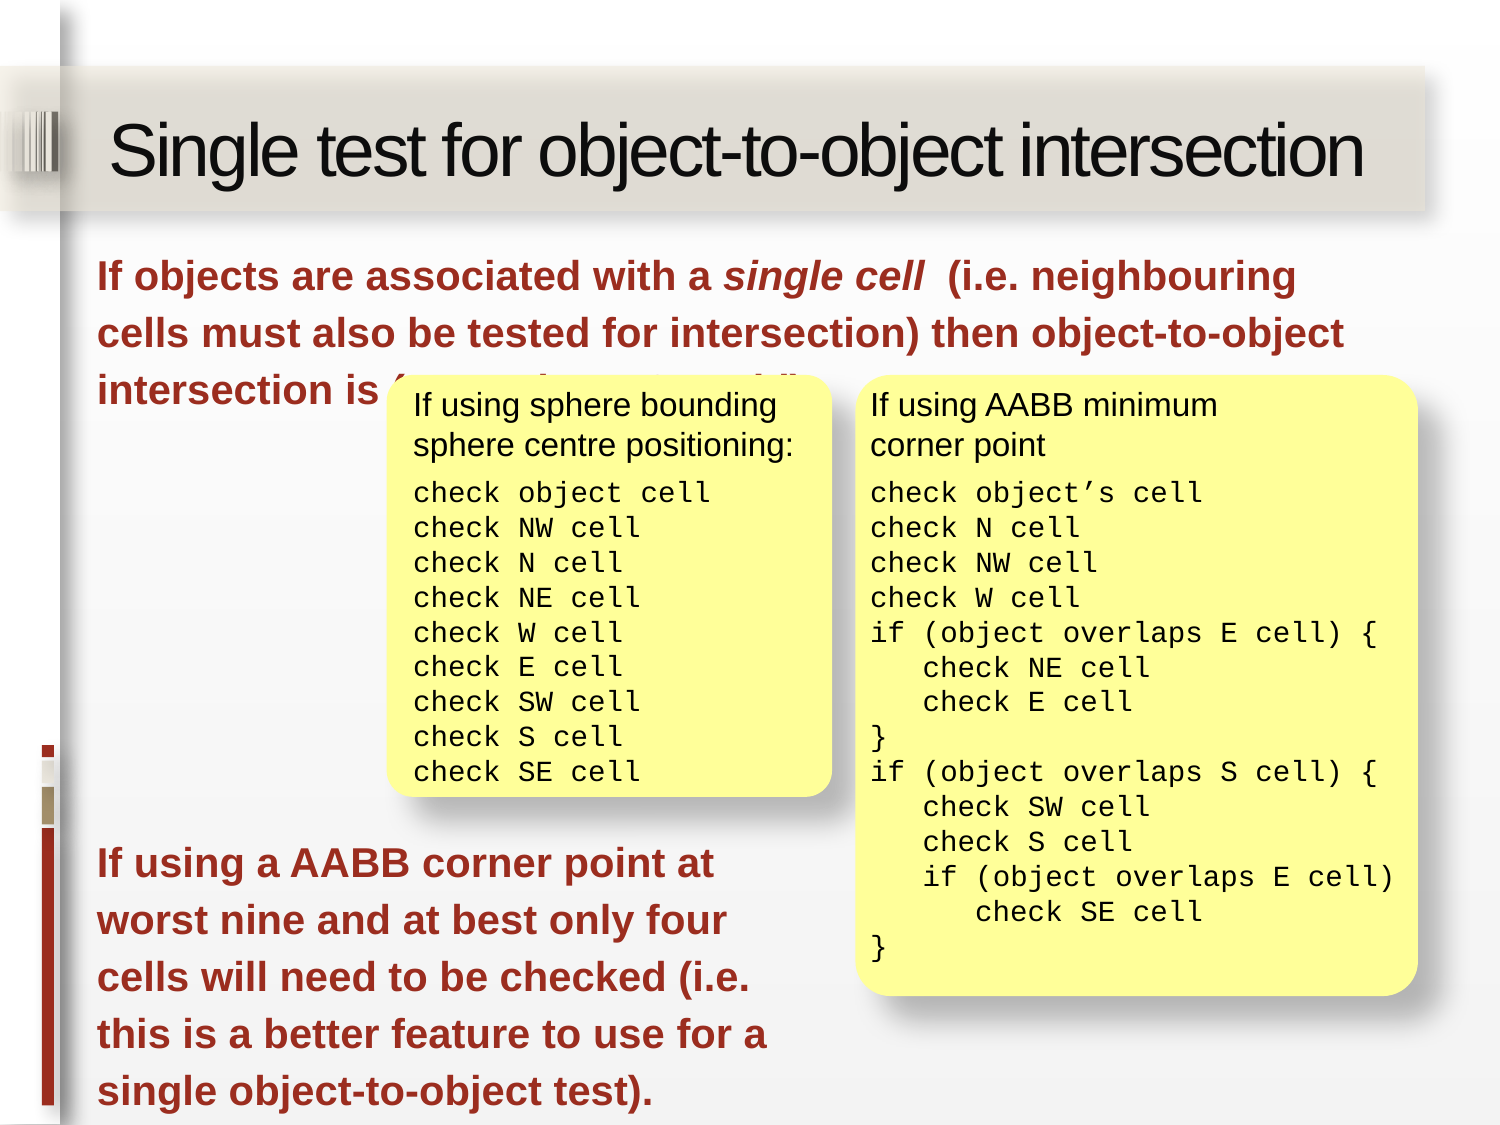

Single test for object-to-object intersection
If objects are associated with a single cell  (i.e. neighbouring cells must also be tested for intersection) then object-to-object intersection is (assuming a 2D grid):

If using sphere bounding sphere centre positioning:

If using AABB minimum corner point
check object’s cell
check N cell
check NW cell
check W cell
if (object overlaps E cell) {
   check NE cell
   check E cell
}
if (object overlaps S cell) {
   check SW cell
   check S cell
   if (object overlaps E cell)
      check SE cell
}
check object cell
check NW cell
check N cell
check NE cell
check W cell
check E cell
check SW cell
check S cell
check SE cell
If using a AABB corner point at worst nine and at best only four cells will need to be checked (i.e. this is a better feature to use for a single object-to-object test).